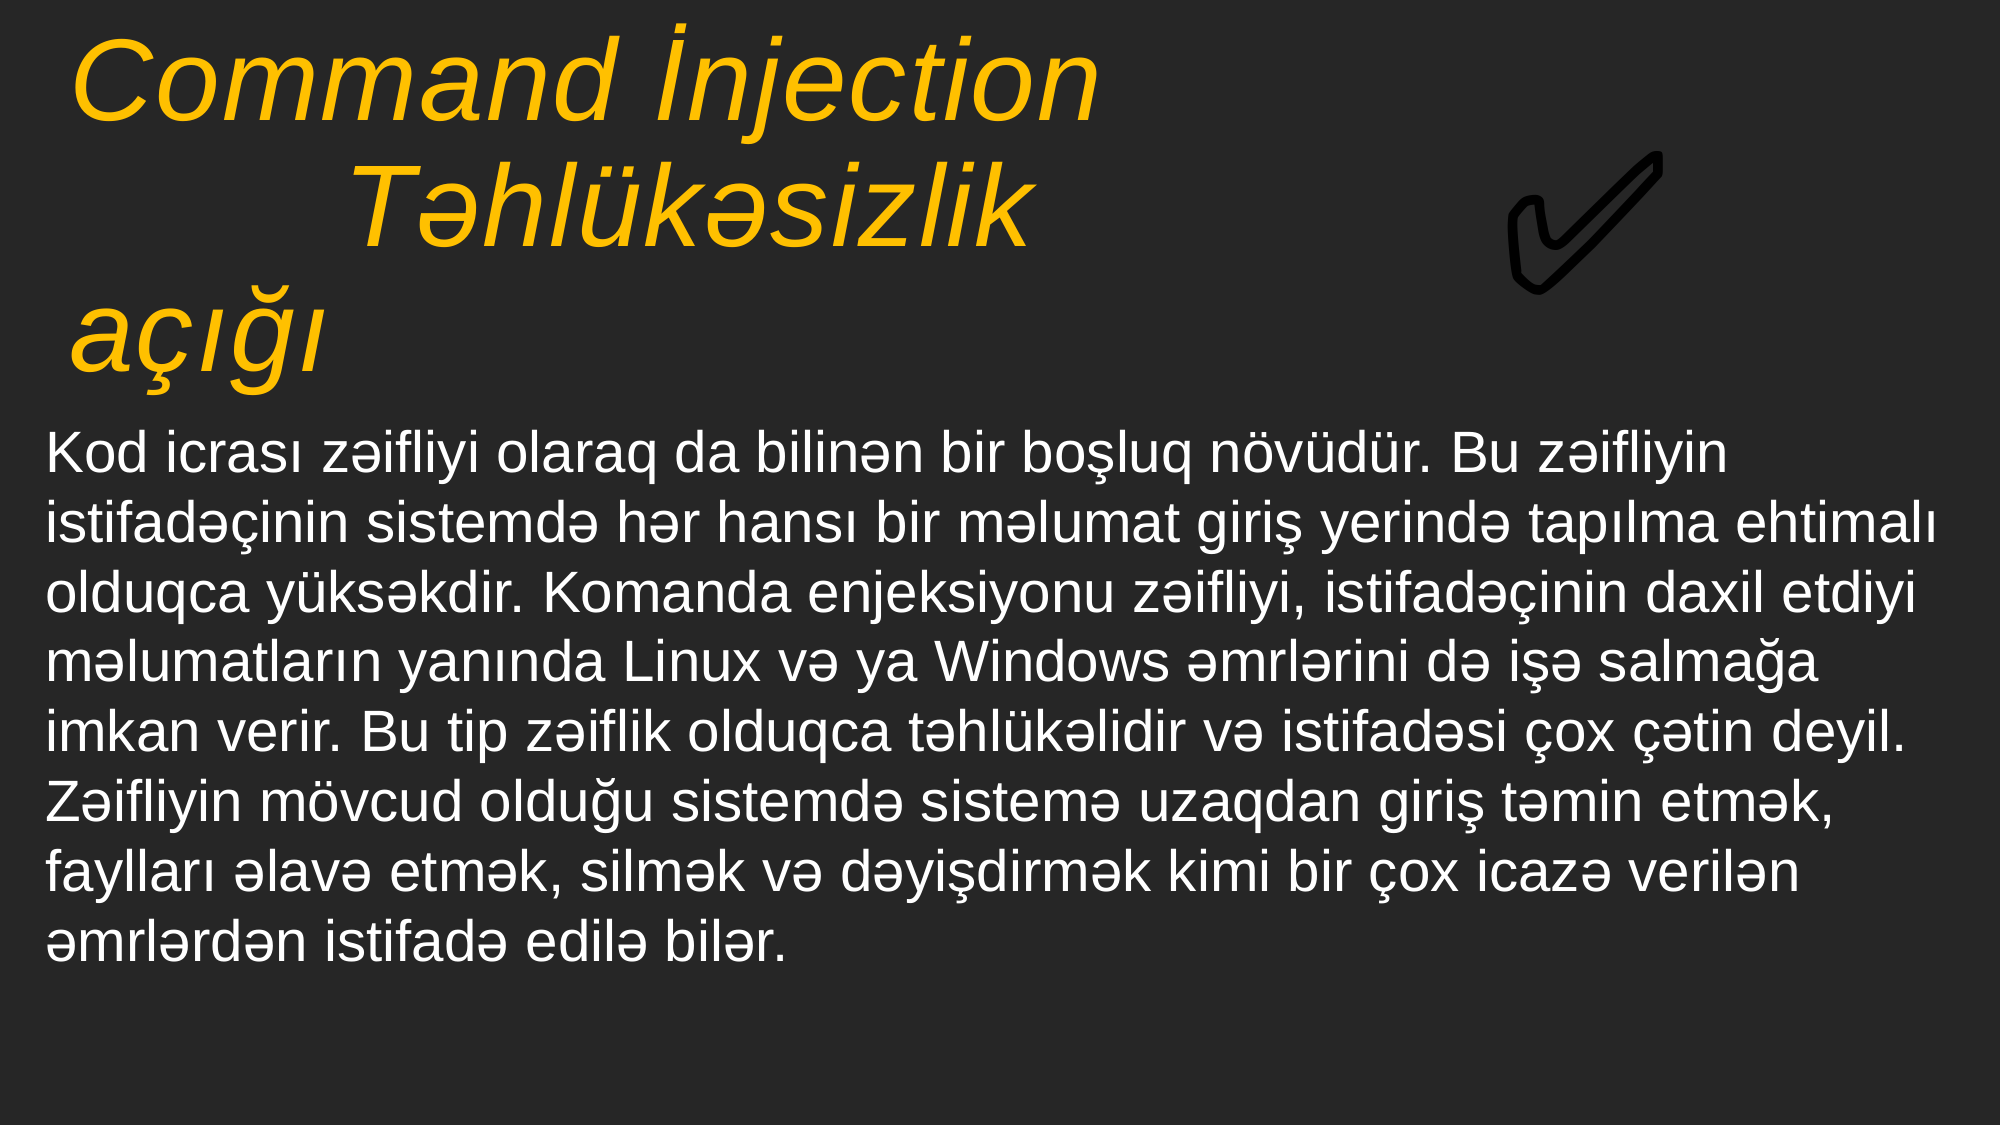

# Command İnjection Təhlükəsizlik açığı
✅
Kod icrası zəifliyi olaraq da bilinən bir boşluq növüdür. Bu zəifliyin istifadəçinin sistemdə hər hansı bir məlumat giriş yerində tapılma ehtimalı olduqca yüksəkdir. Komanda enjeksiyonu zəifliyi, istifadəçinin daxil etdiyi məlumatların yanında Linux və ya Windows əmrlərini də işə salmağa imkan verir. Bu tip zəiflik olduqca təhlükəlidir və istifadəsi çox çətin deyil. Zəifliyin mövcud olduğu sistemdə sistemə uzaqdan giriş təmin etmək, faylları əlavə etmək, silmək və dəyişdirmək kimi bir çox icazə verilən əmrlərdən istifadə edilə bilər.